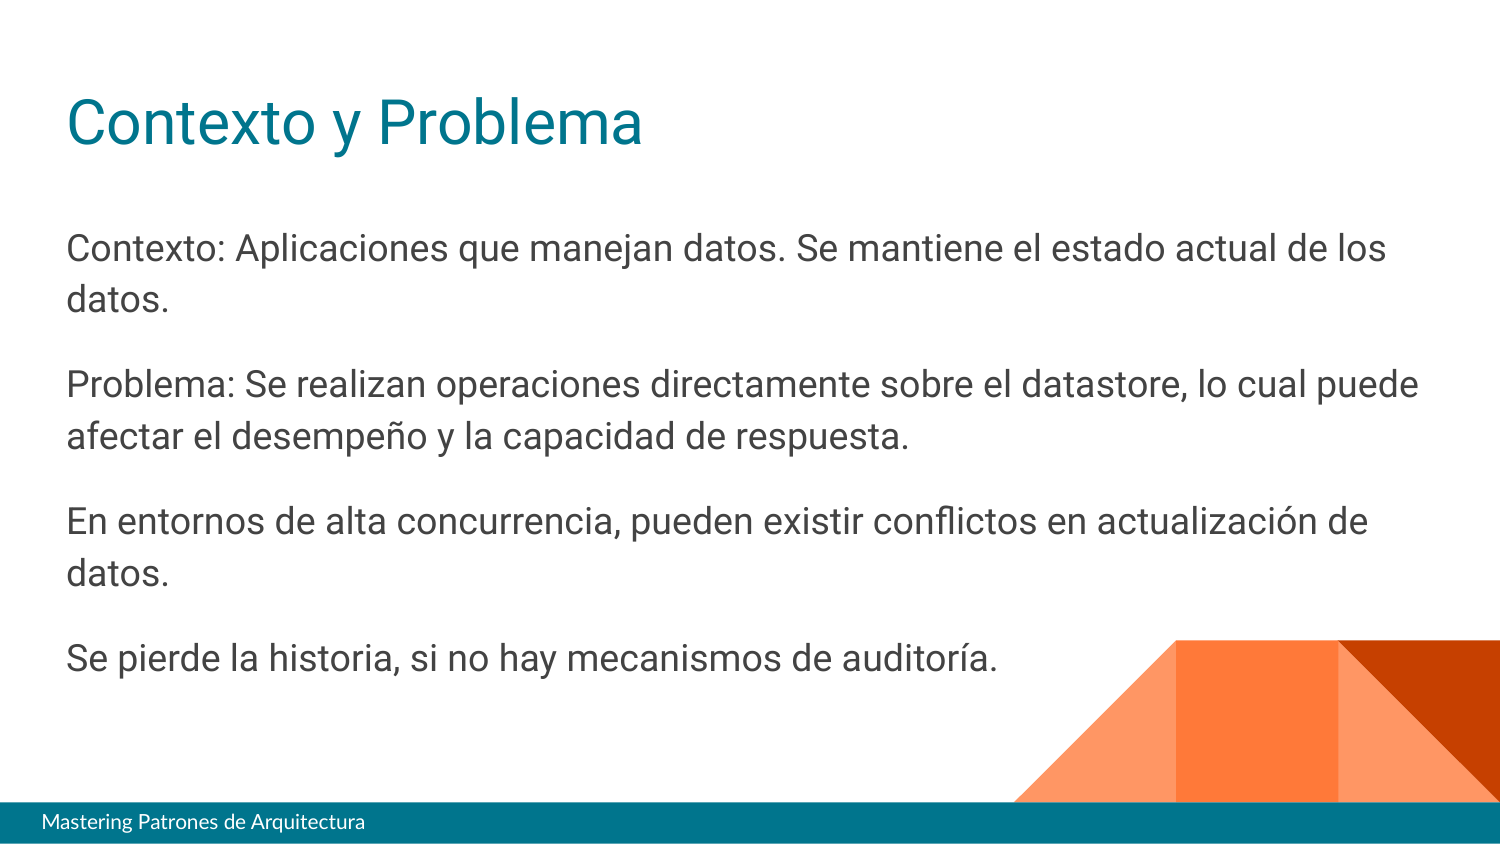

# Contexto y Problema
Contexto: Aplicaciones que manejan datos. Se mantiene el estado actual de los datos.
Problema: Se realizan operaciones directamente sobre el datastore, lo cual puede afectar el desempeño y la capacidad de respuesta.
En entornos de alta concurrencia, pueden existir conflictos en actualización de datos.
Se pierde la historia, si no hay mecanismos de auditoría.